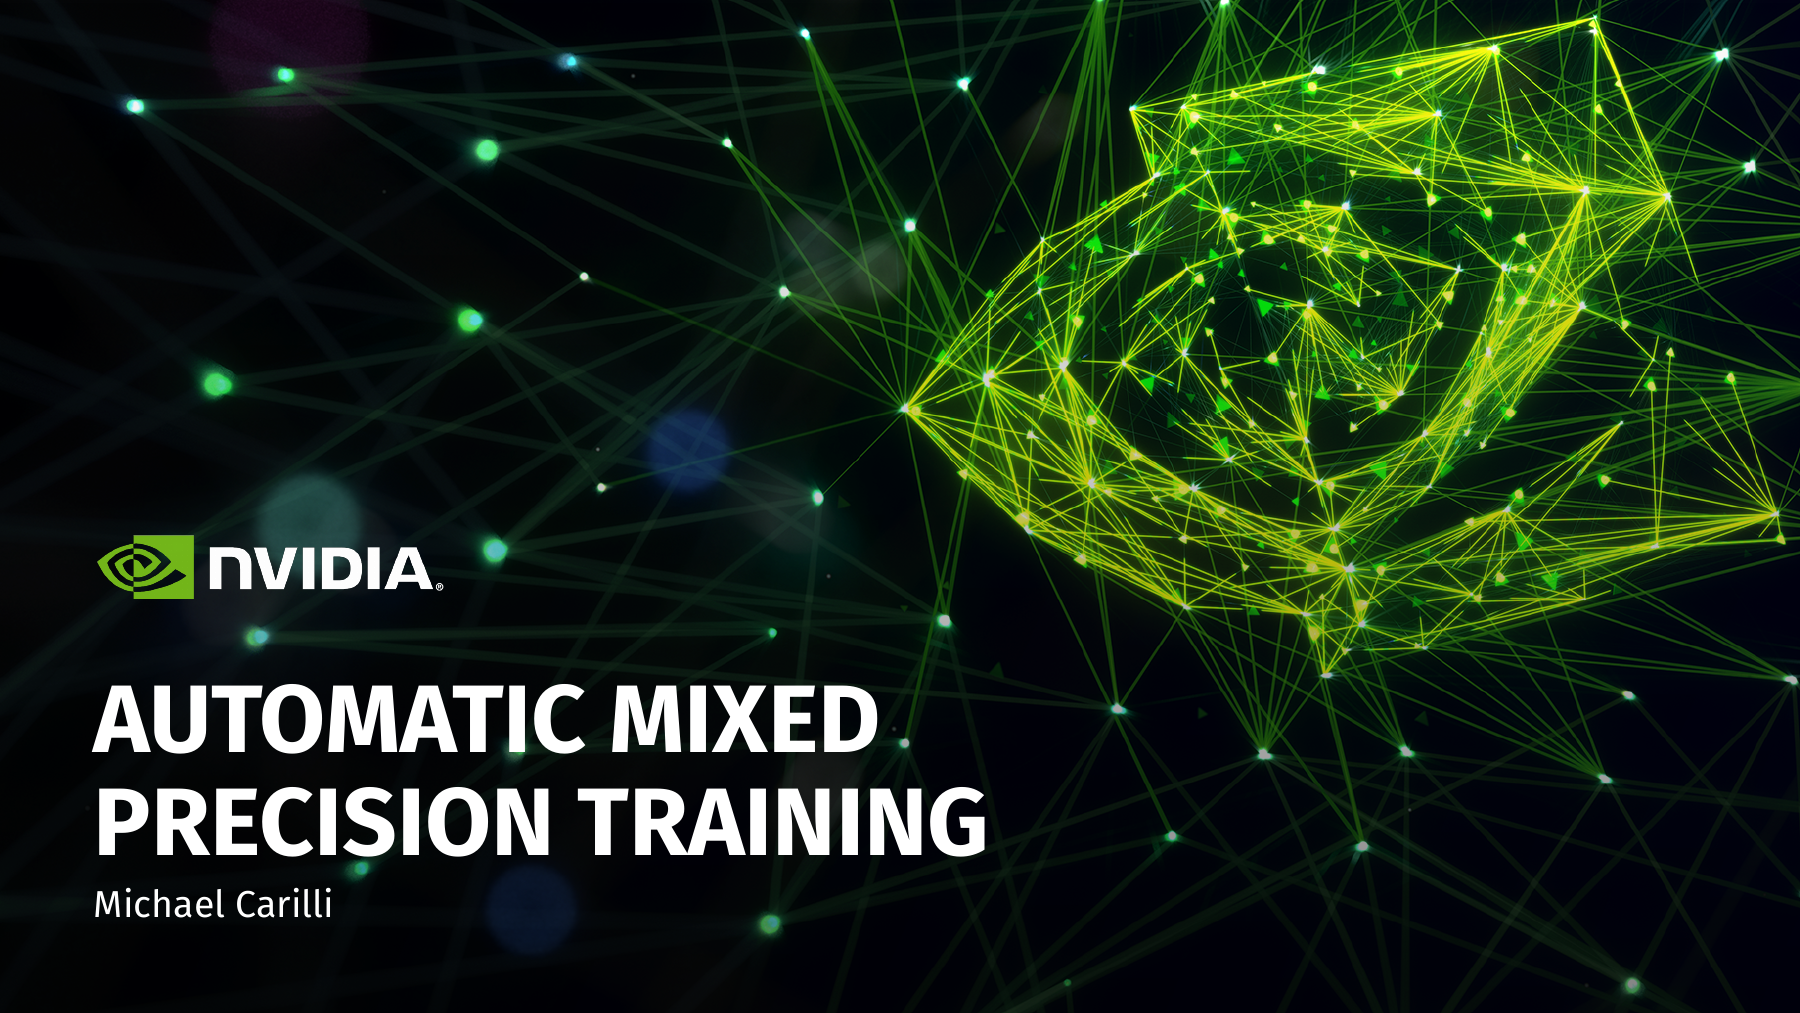

# Automatic mixed precision training
Michael Carilli